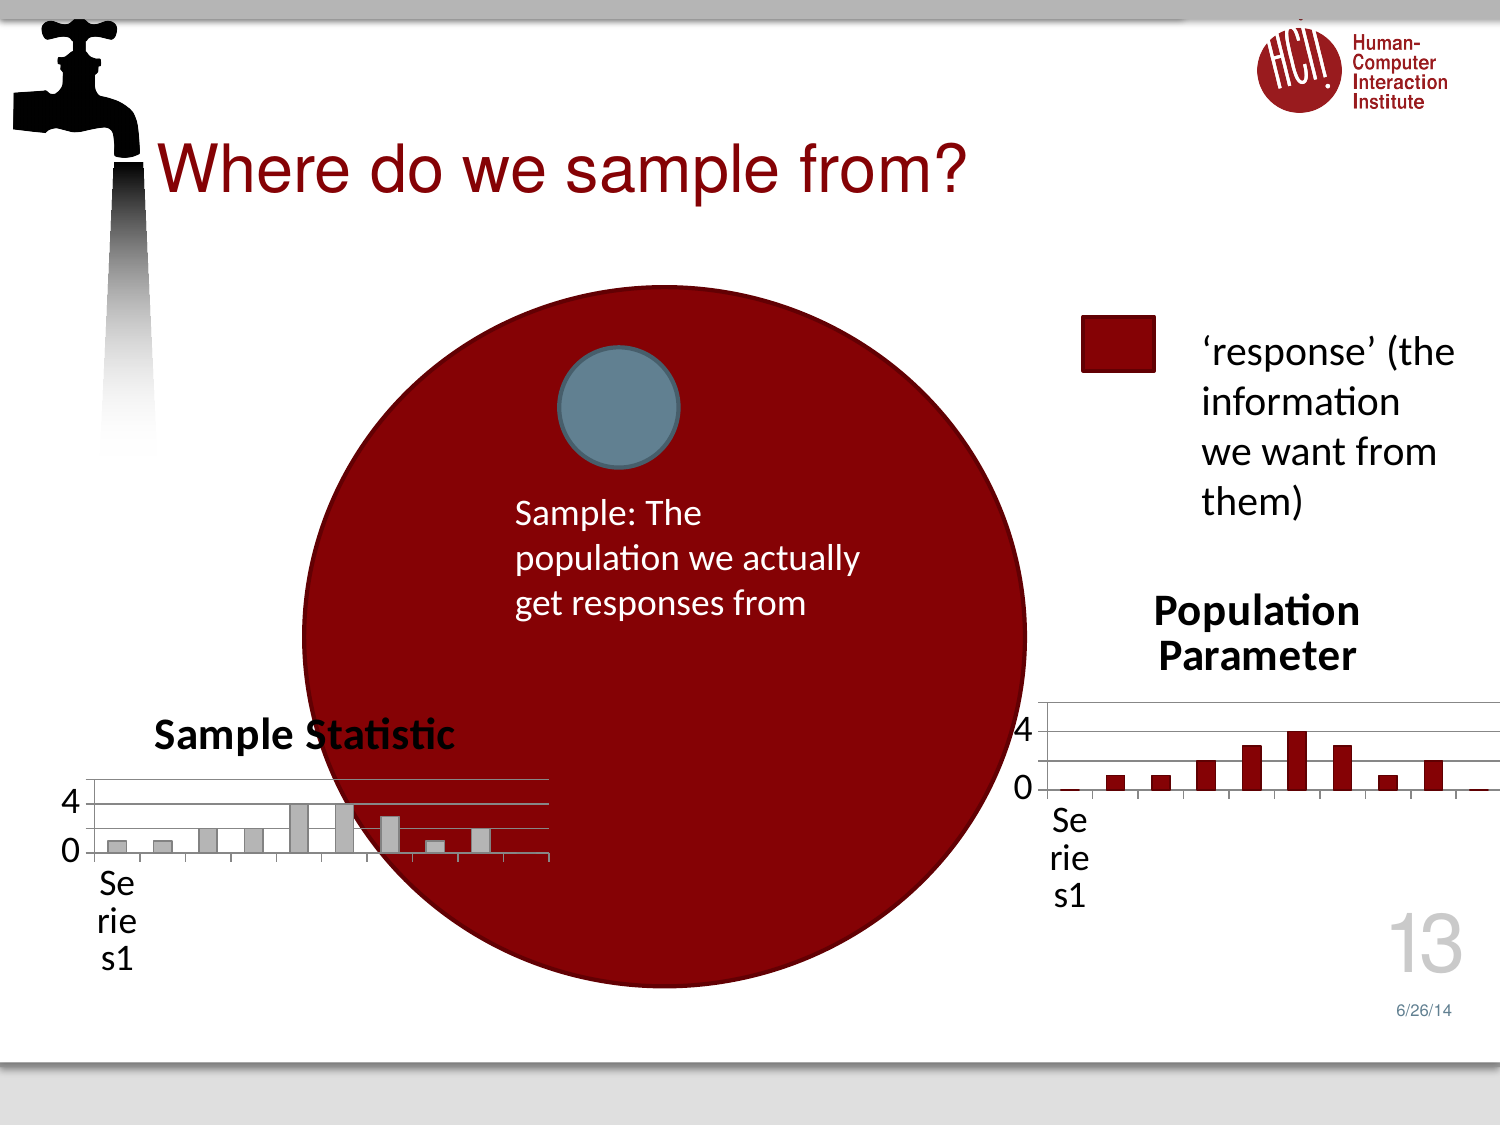

# Where do we sample from?

‘response’ (the information we want from them)

Sample: The population we actually get responses from

### Chart: Population Parameter

| Category | Series 1 |
|---|---|
|  | 0.0 |
|  | 1.0 |
|  | 1.0 |
|  | 2.0 |
|  | 3.0 |
|  | 4.0 |
|  | 3.0 |
|  | 1.0 |
|  | 2.0 |
|  | 0.0 |

### Chart: Sample Statistic

| Category | Series 1 |
|---|---|
|  | 1.0 |
|  | 1.0 |
|  | 2.0 |
|  | 2.0 |
|  | 4.0 |
|  | 4.0 |
|  | 3.0 |
|  | 1.0 |
|  | 2.0 |
|  | 0.0 |
13
6/26/14